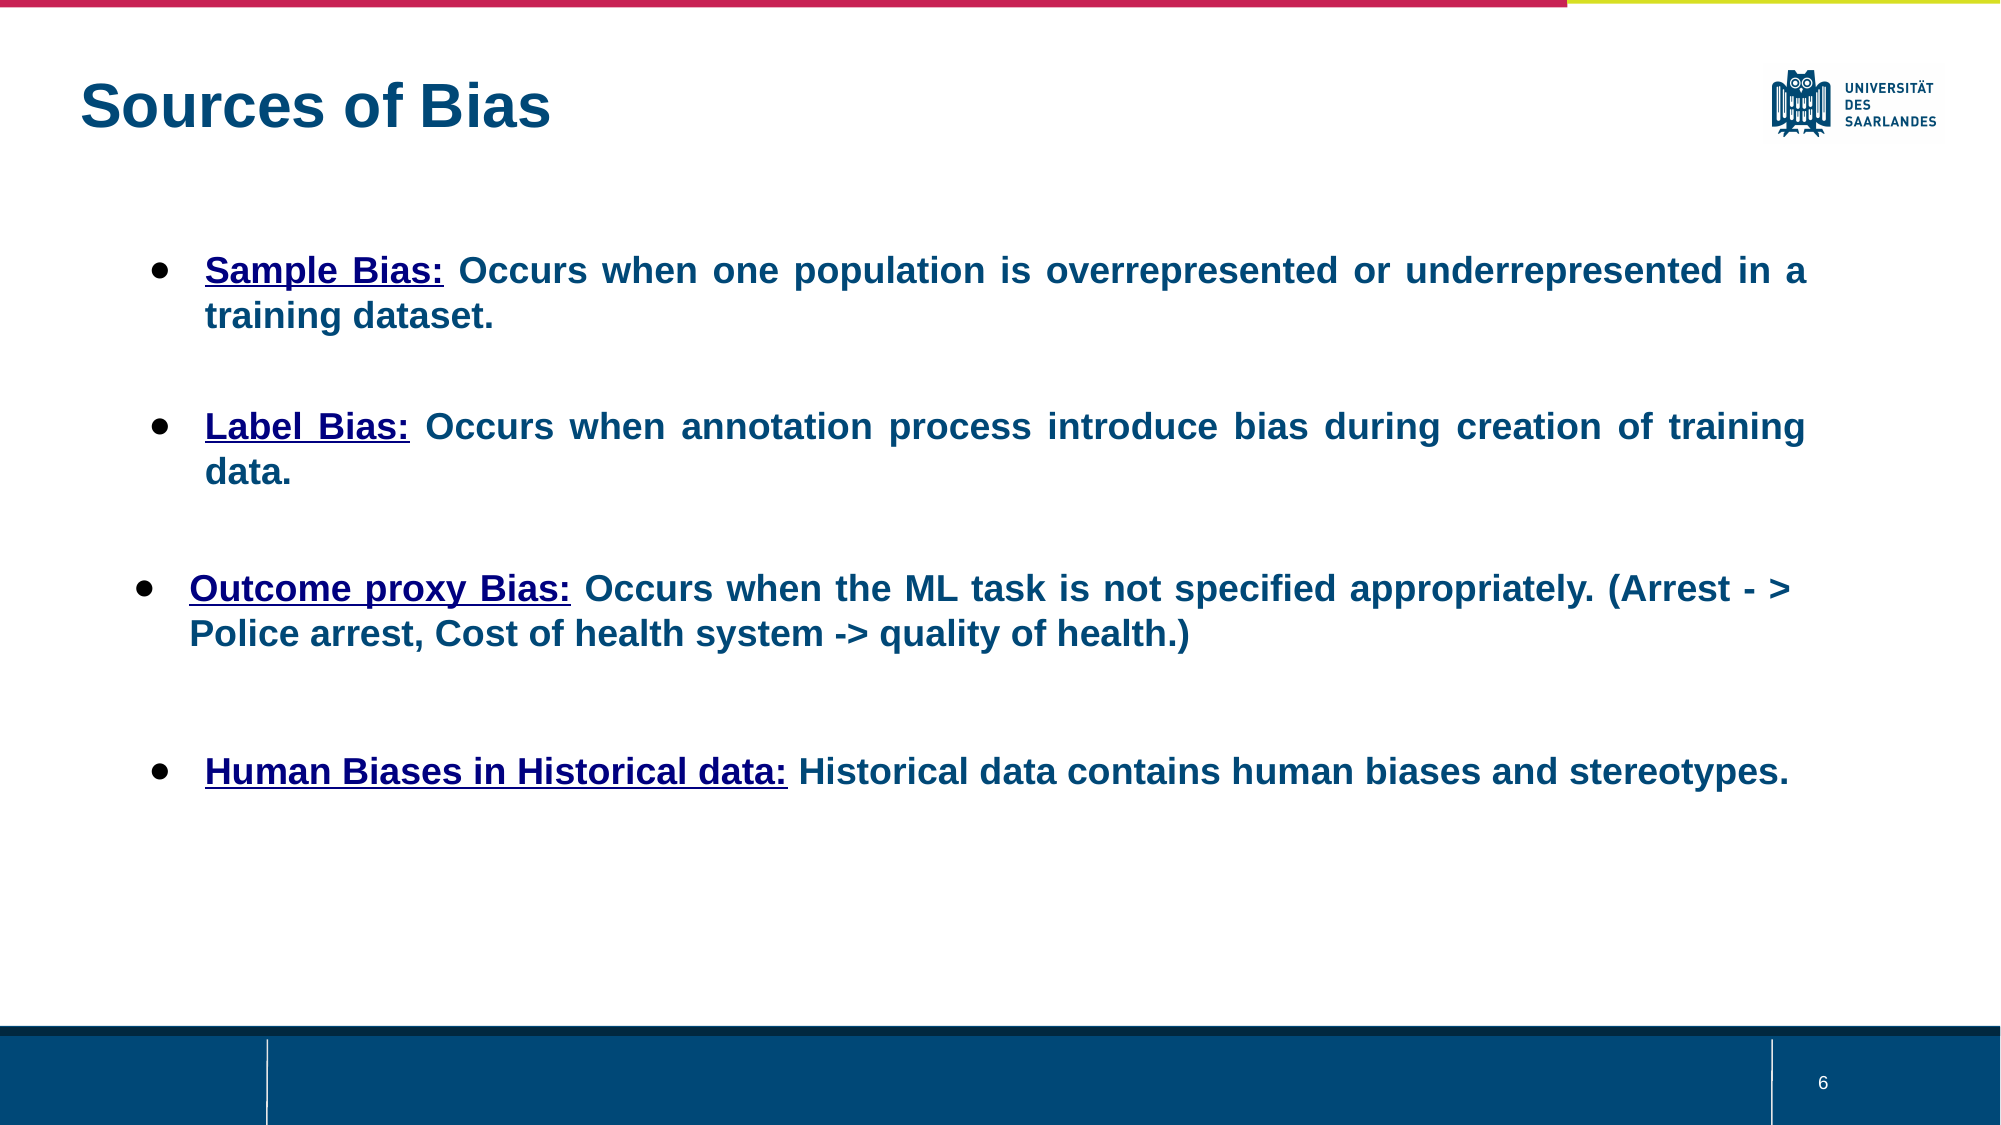

Sources of Bias
Sample Bias: Occurs when one population is overrepresented or underrepresented in a training dataset.
Label Bias: Occurs when annotation process introduce bias during creation of training data.
Outcome proxy Bias: Occurs when the ML task is not specified appropriately. (Arrest - > Police arrest, Cost of health system -> quality of health.)
Human Biases in Historical data: Historical data contains human biases and stereotypes.
6